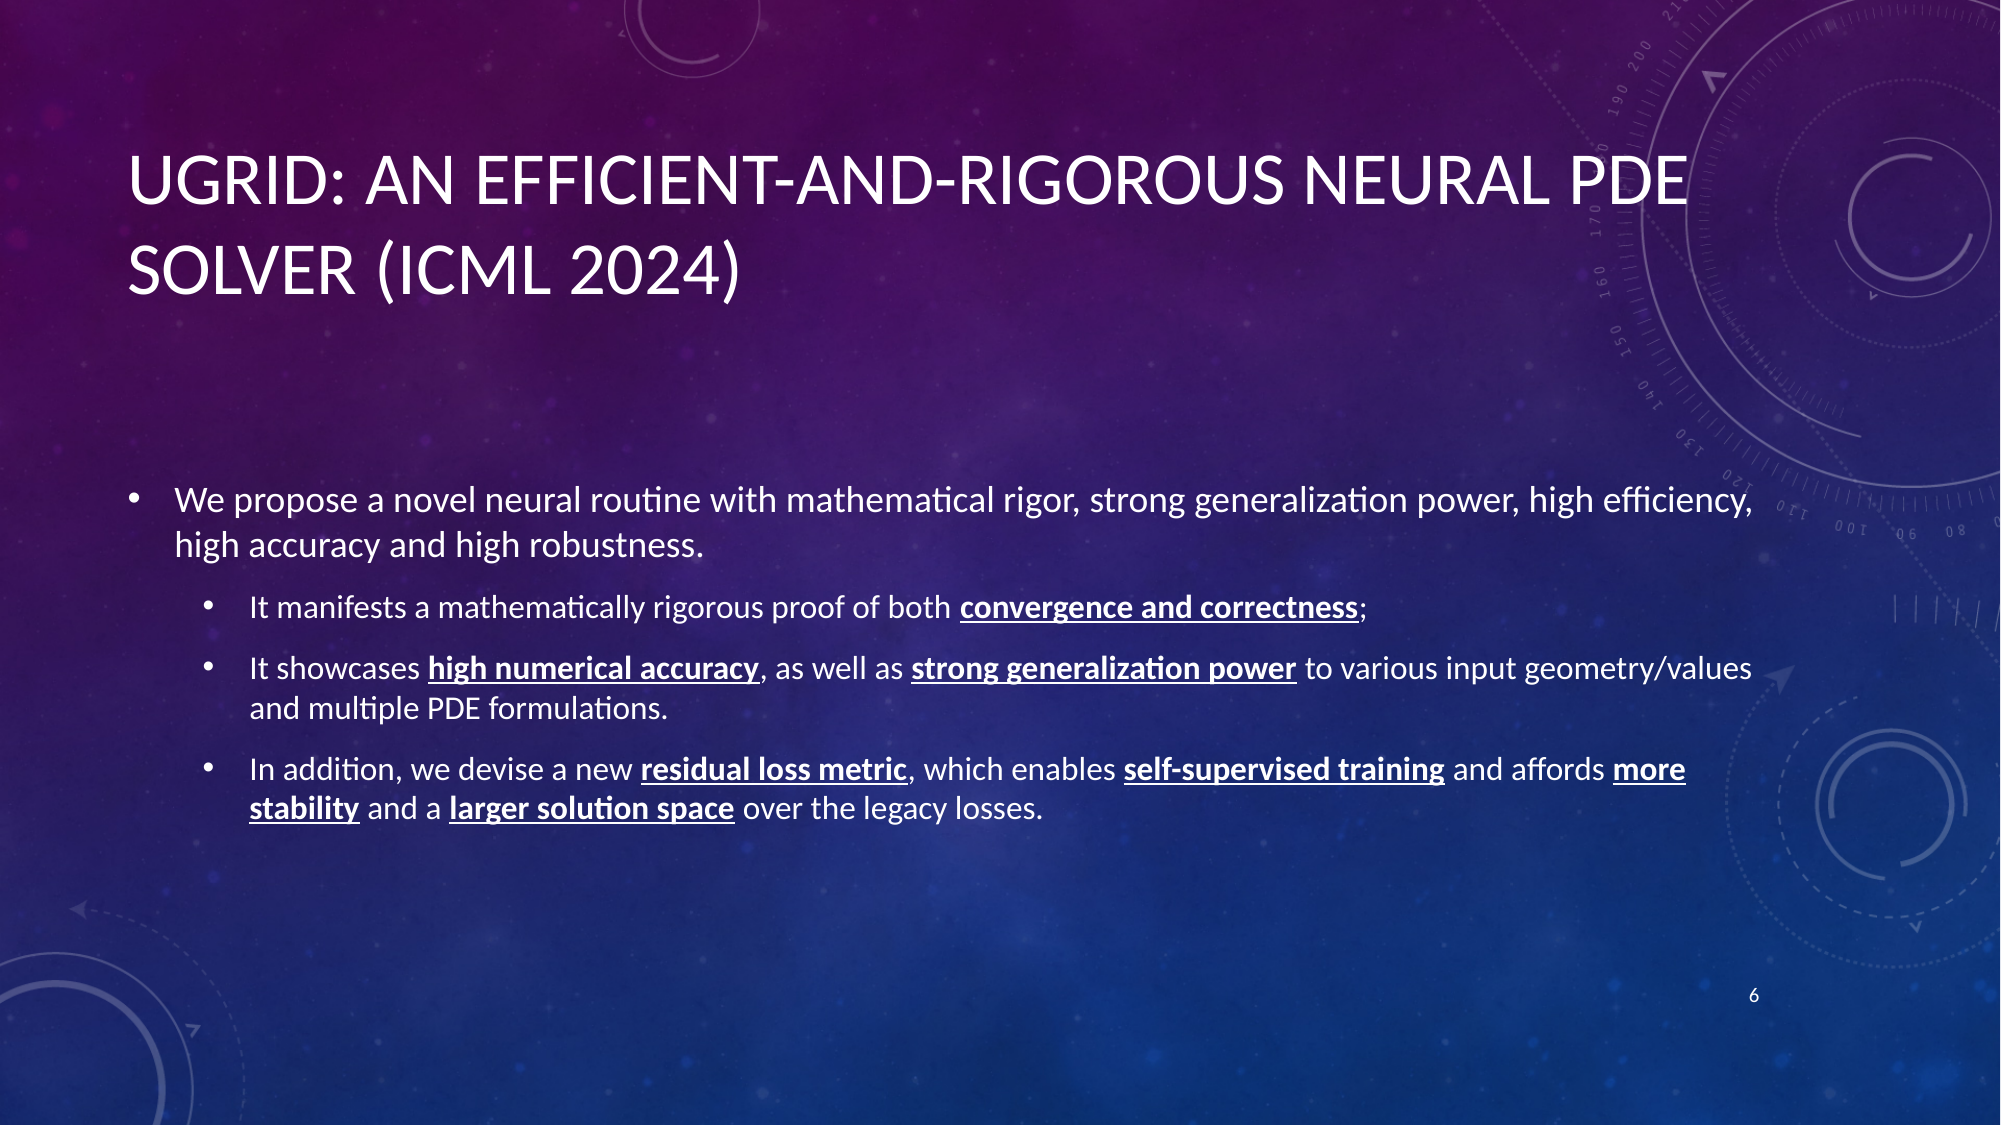

# Ugrid: An Efficient-And-Rigorous Neural PDE Solver (ICML 2024)
We propose a novel neural routine with mathematical rigor, strong generalization power, high efficiency, high accuracy and high robustness.
It manifests a mathematically rigorous proof of both convergence and correctness;
It showcases high numerical accuracy, as well as strong generalization power to various input geometry/values and multiple PDE formulations.
In addition, we devise a new residual loss metric, which enables self-supervised training and affords more stability and a larger solution space over the legacy losses.
6